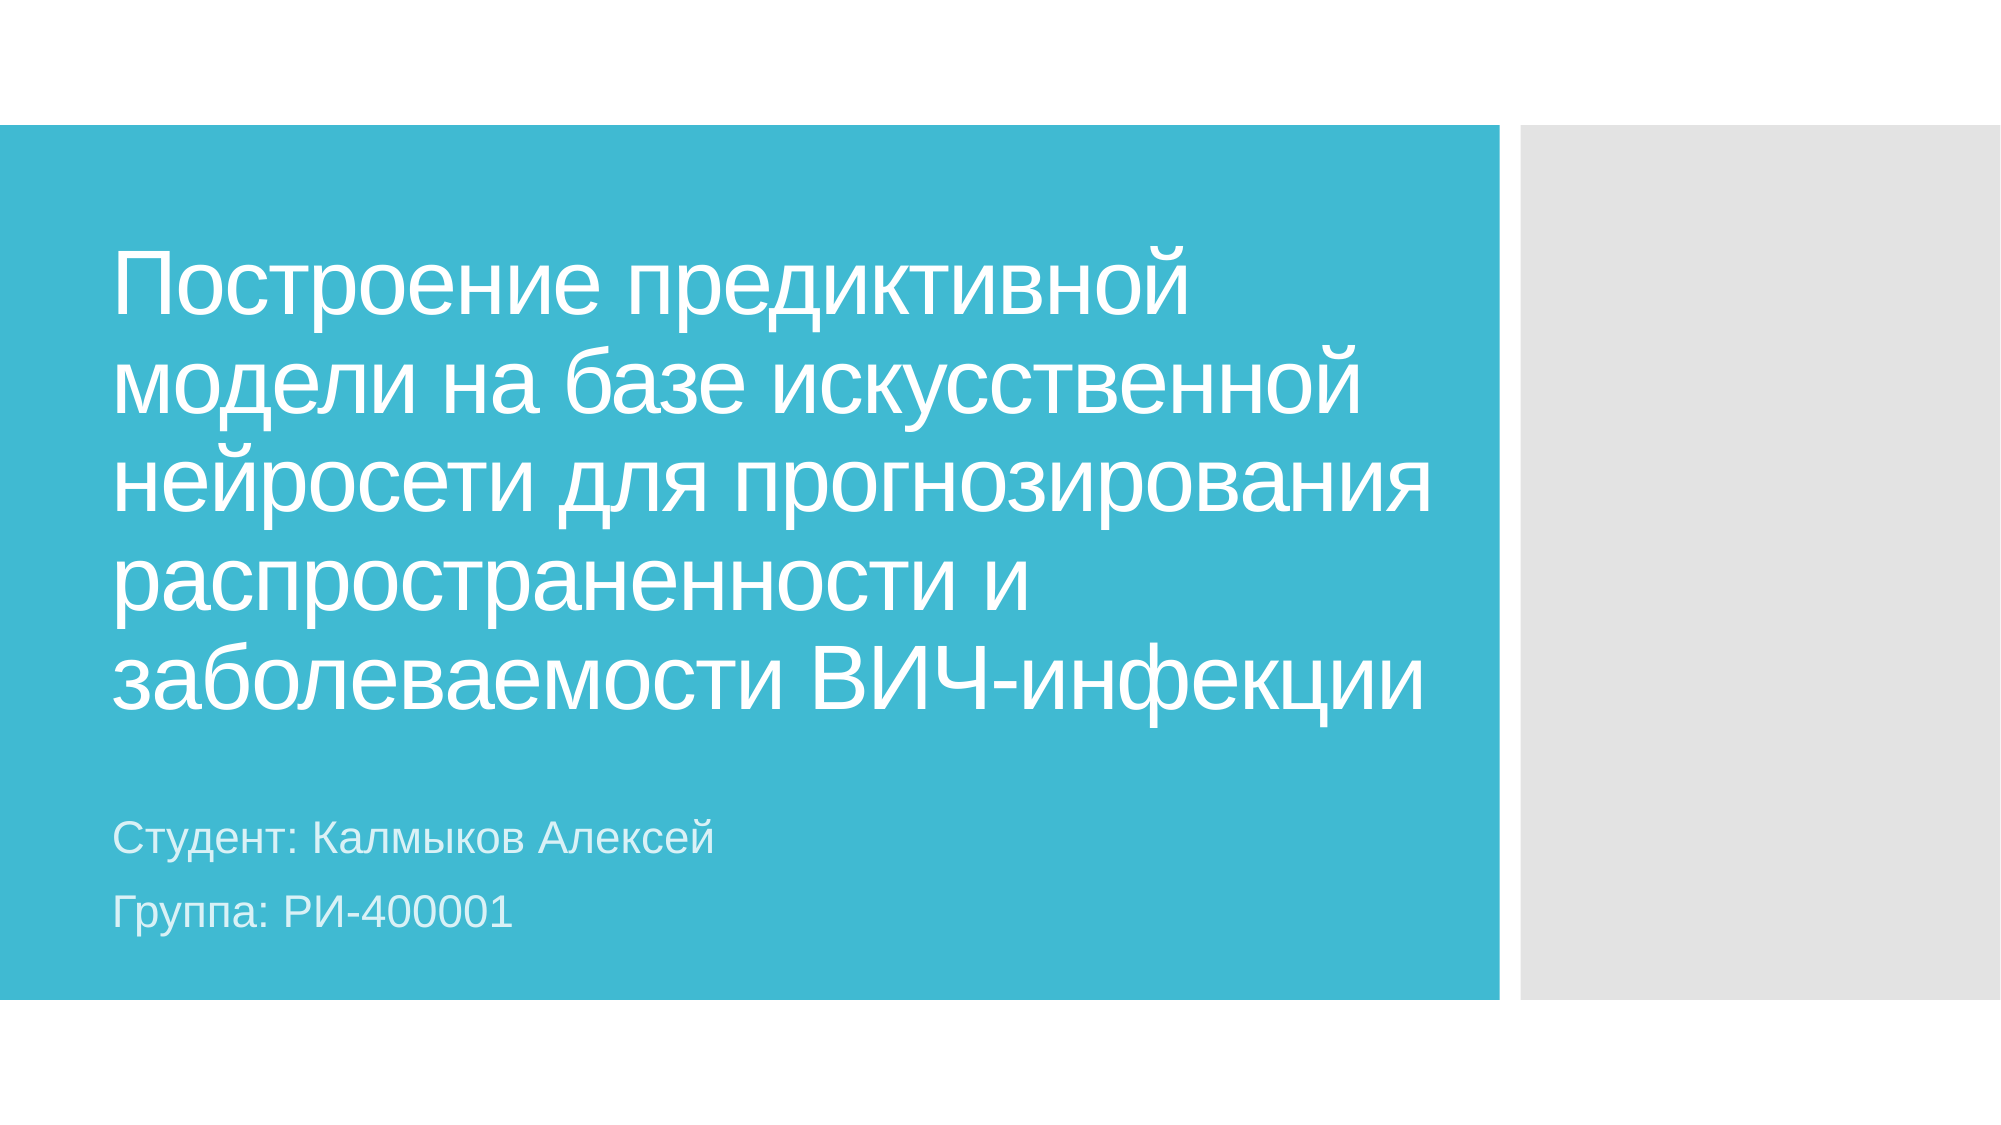

# Построение предиктивной модели на базе искусственной нейросети для прогнозирования распространенности и заболеваемости ВИЧ-инфекции
Студент: Калмыков Алексей
Группа: РИ-400001